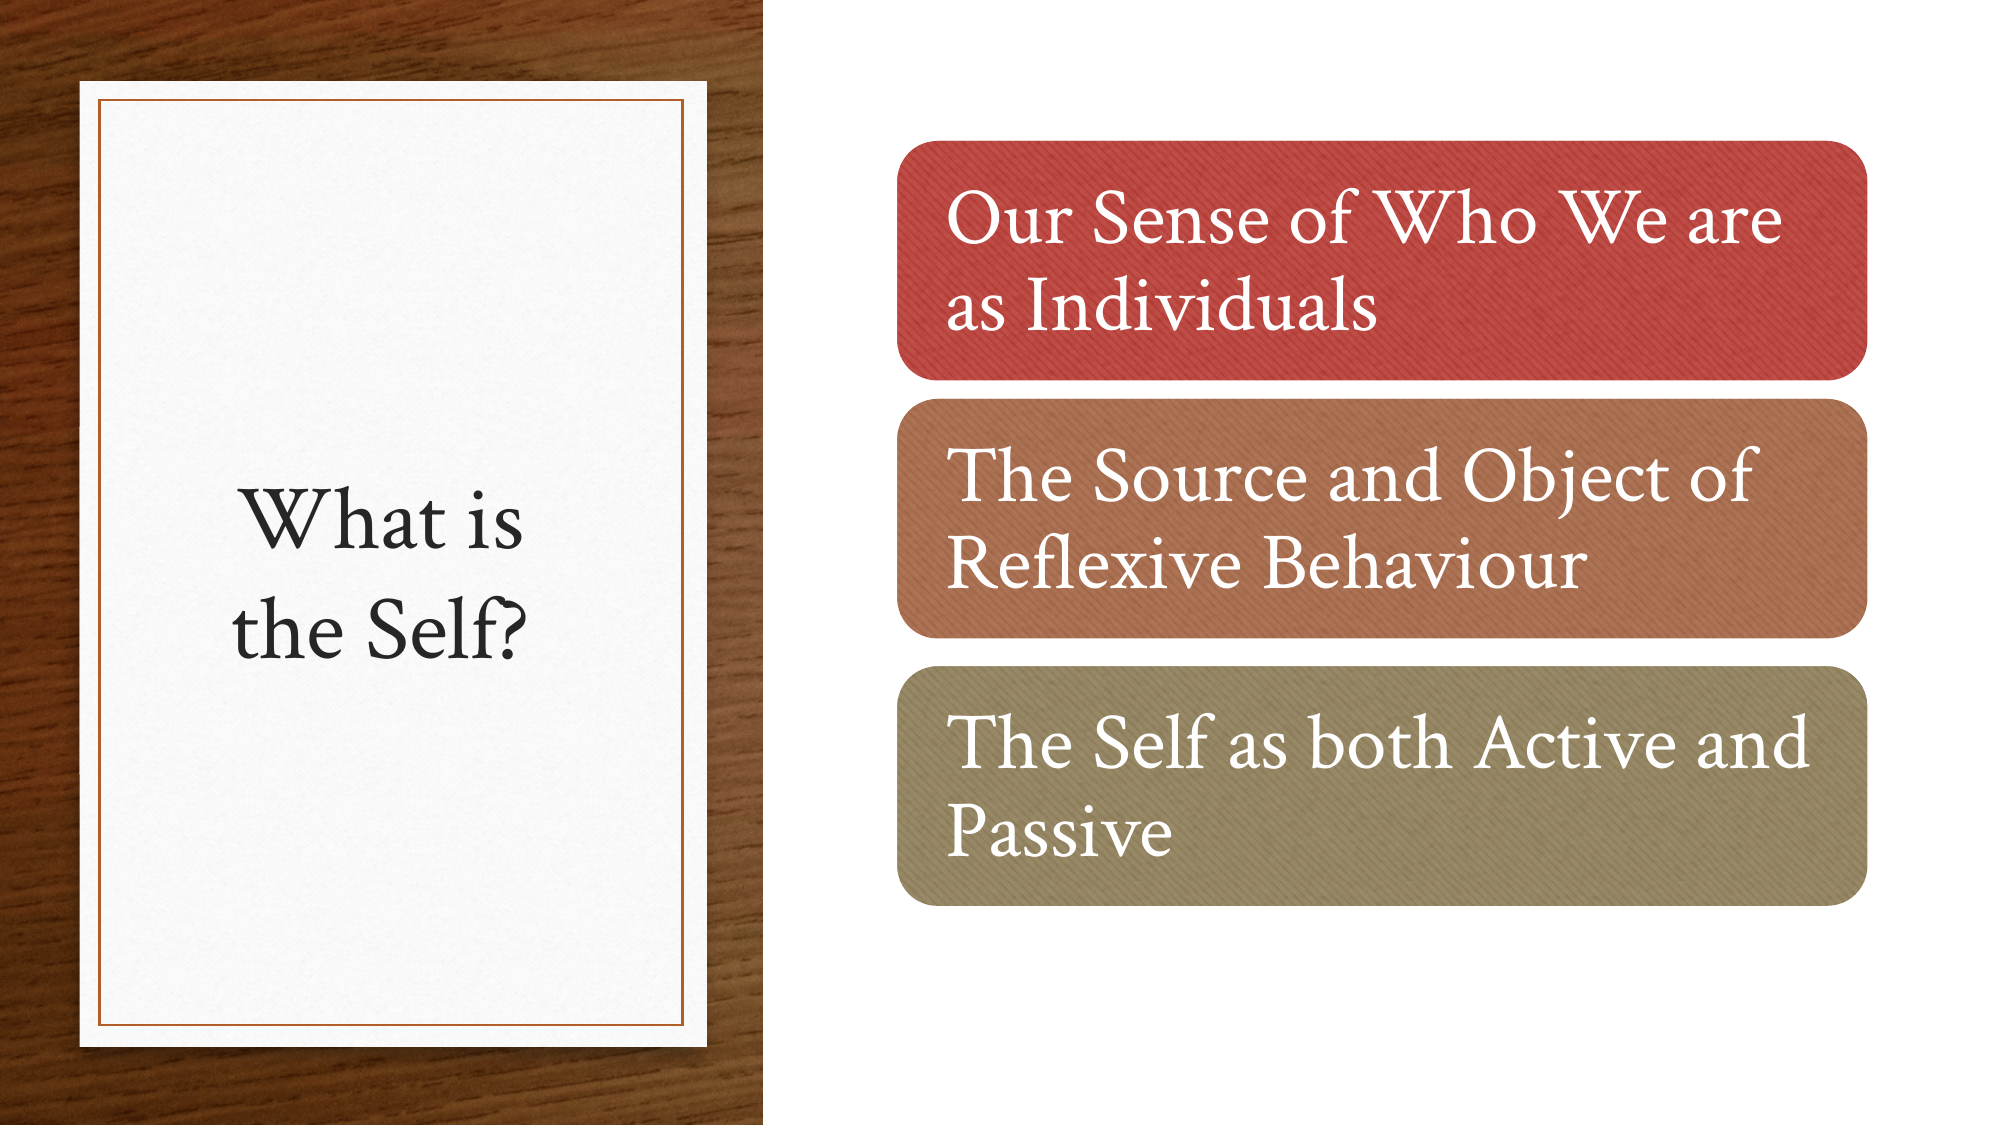

Our Sense of Who We are as Individuals
The Source and Object of Reflexive Behaviour

The Self as both Active and Passive
# What is the Self?